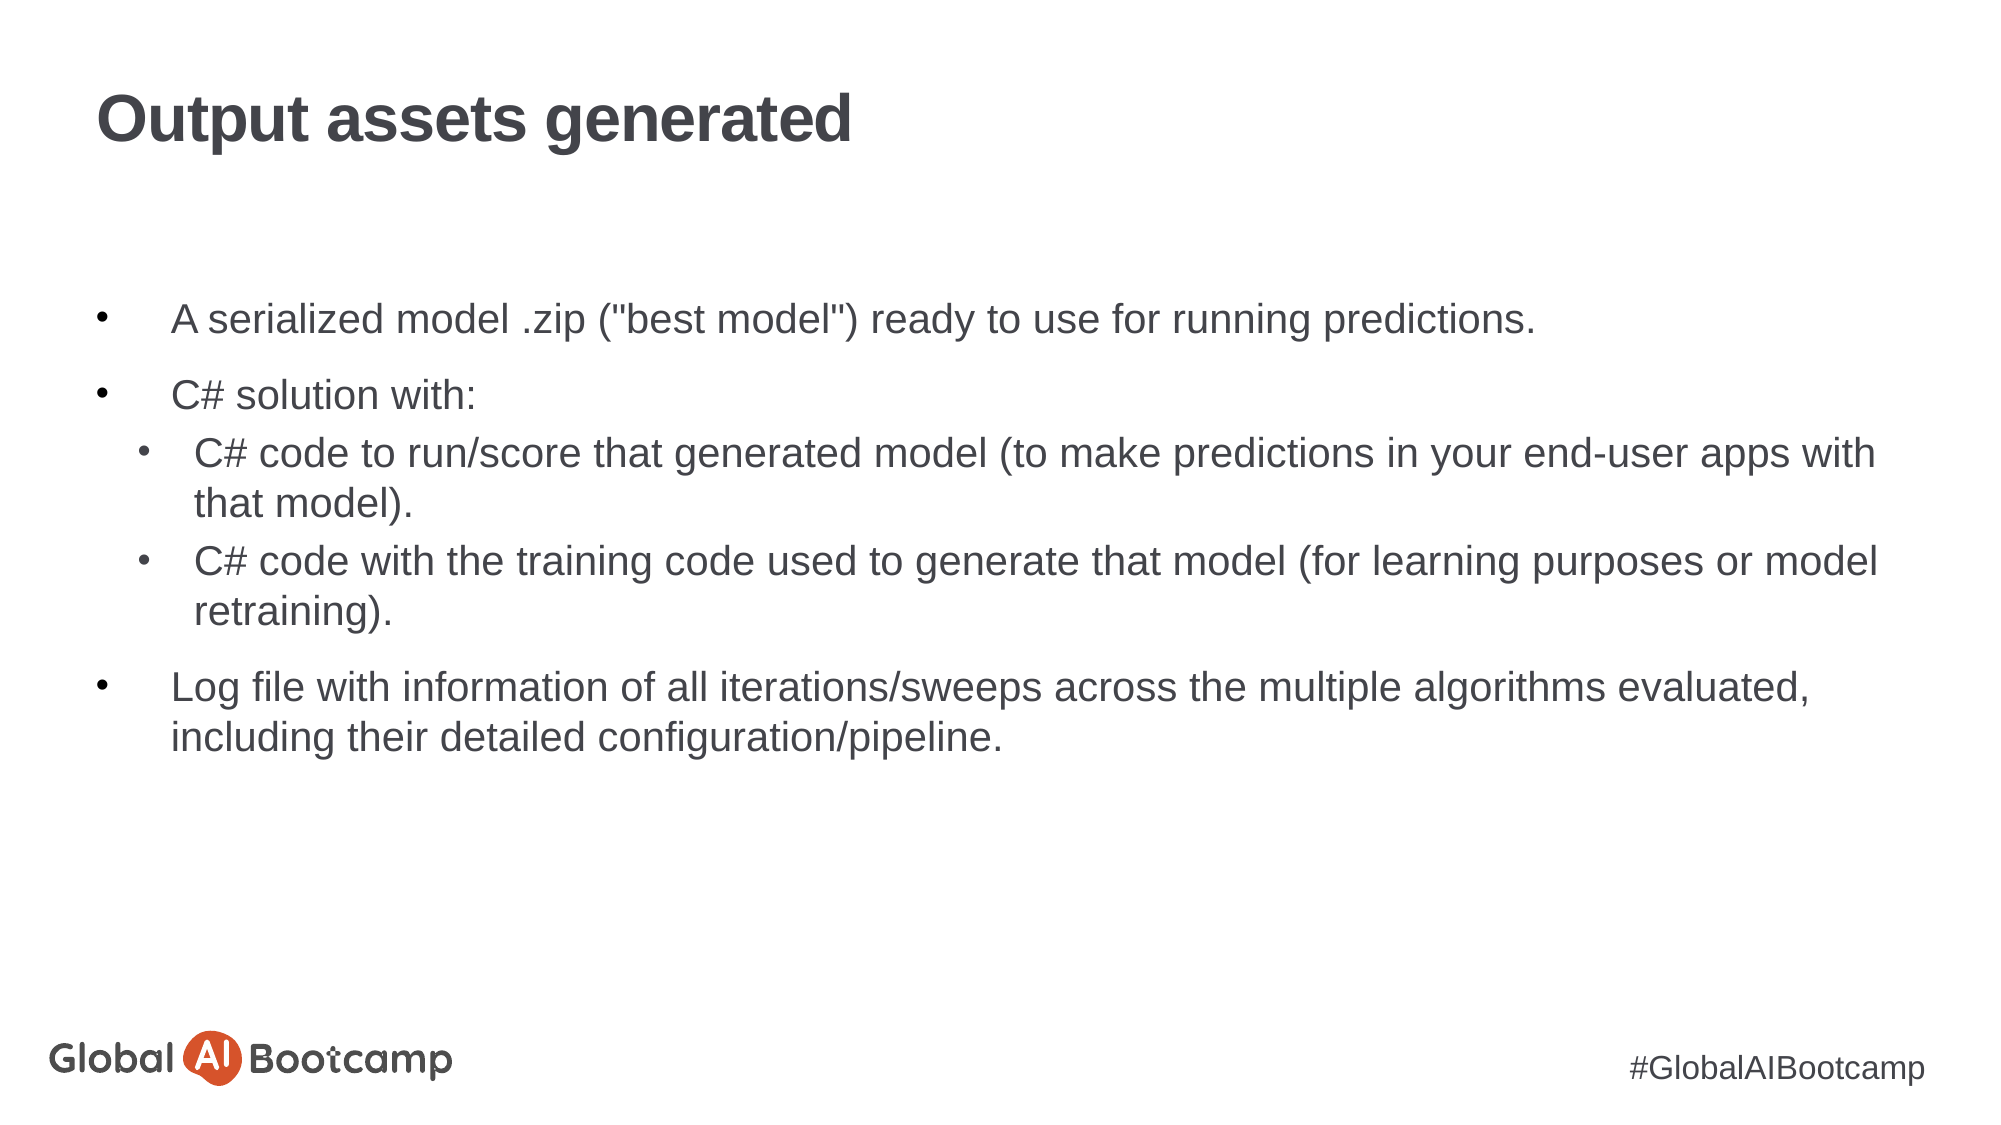

# Output assets generated
A serialized model .zip ("best model") ready to use for running predictions.
C# solution with:
C# code to run/score that generated model (to make predictions in your end-user apps with that model).
C# code with the training code used to generate that model (for learning purposes or model retraining).
Log file with information of all iterations/sweeps across the multiple algorithms evaluated, including their detailed configuration/pipeline.